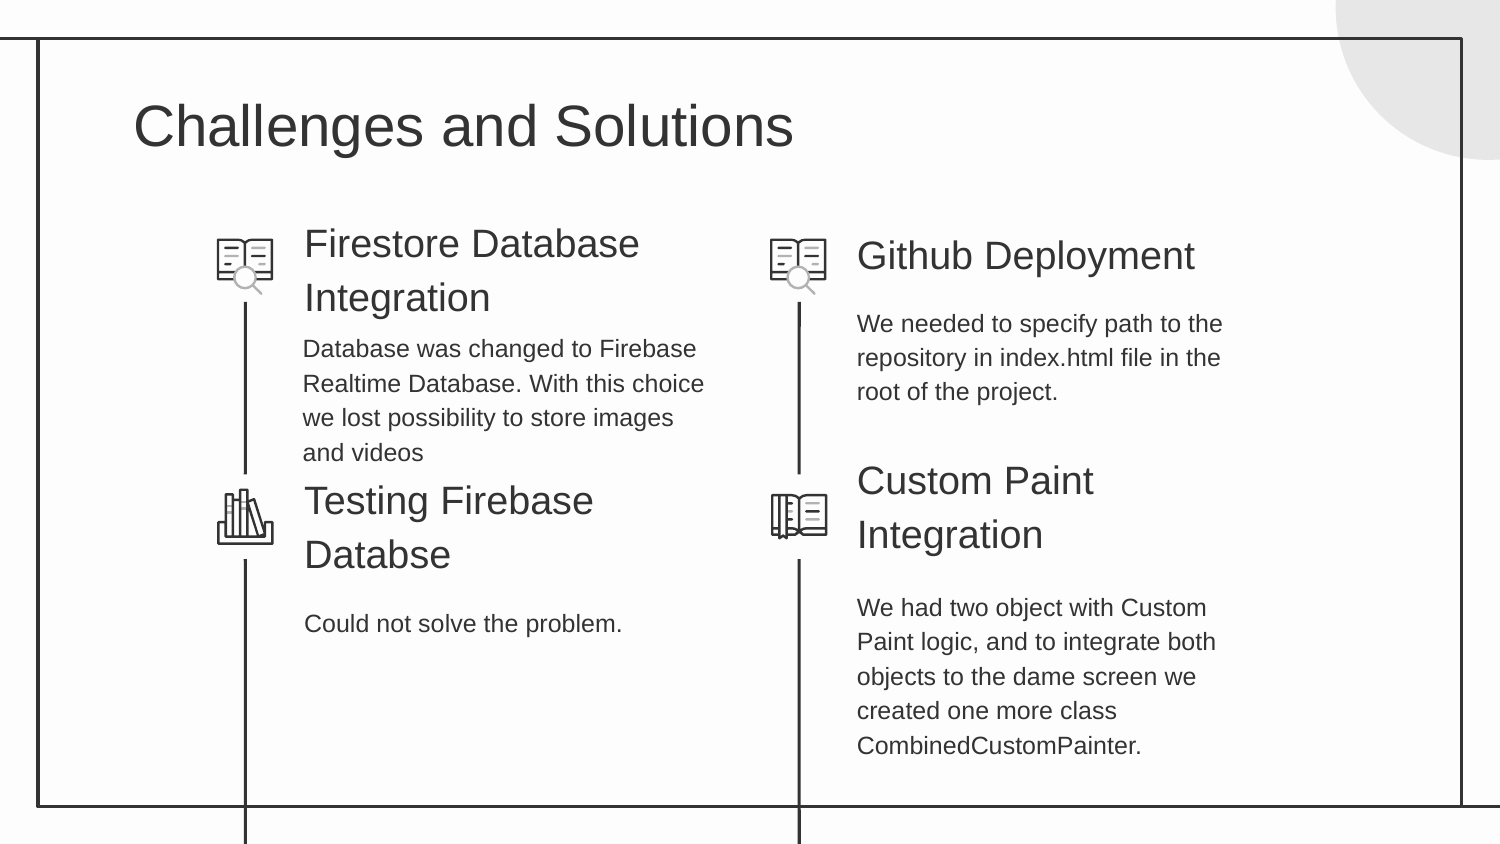

# Challenges and Solutions
Firestore Database Integration
Github Deployment

We needed to specify path to the repository in index.html file in the root of the project.
Database was changed to Firebase Realtime Database. With this choice we lost possibility to store images and videos

Testing Firebase Databse
Custom Paint Integration
We had two object with Custom Paint logic, and to integrate both objects to the dame screen we created one more class CombinedCustomPainter.
Could not solve the problem.